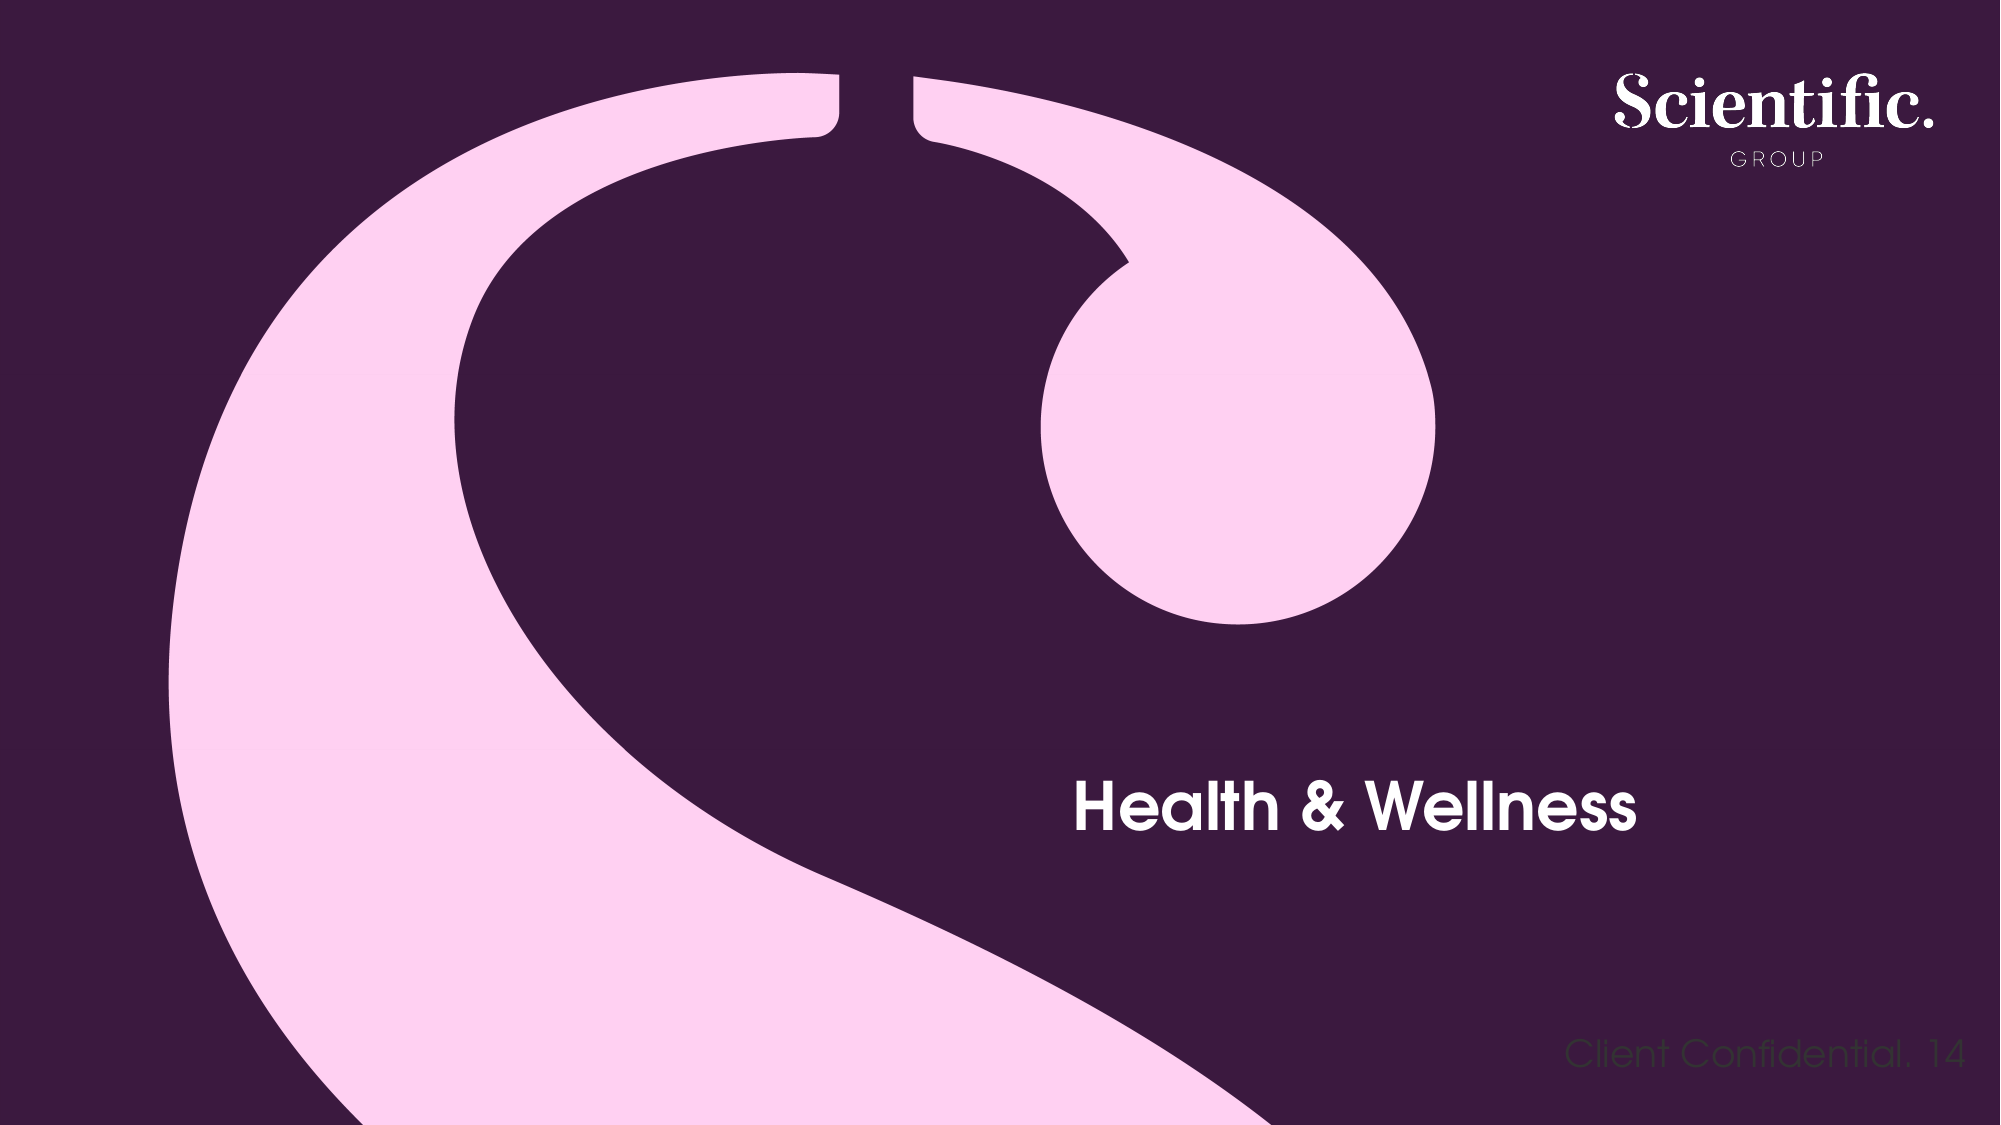

# Health & Wellness
Client Confidential. 14